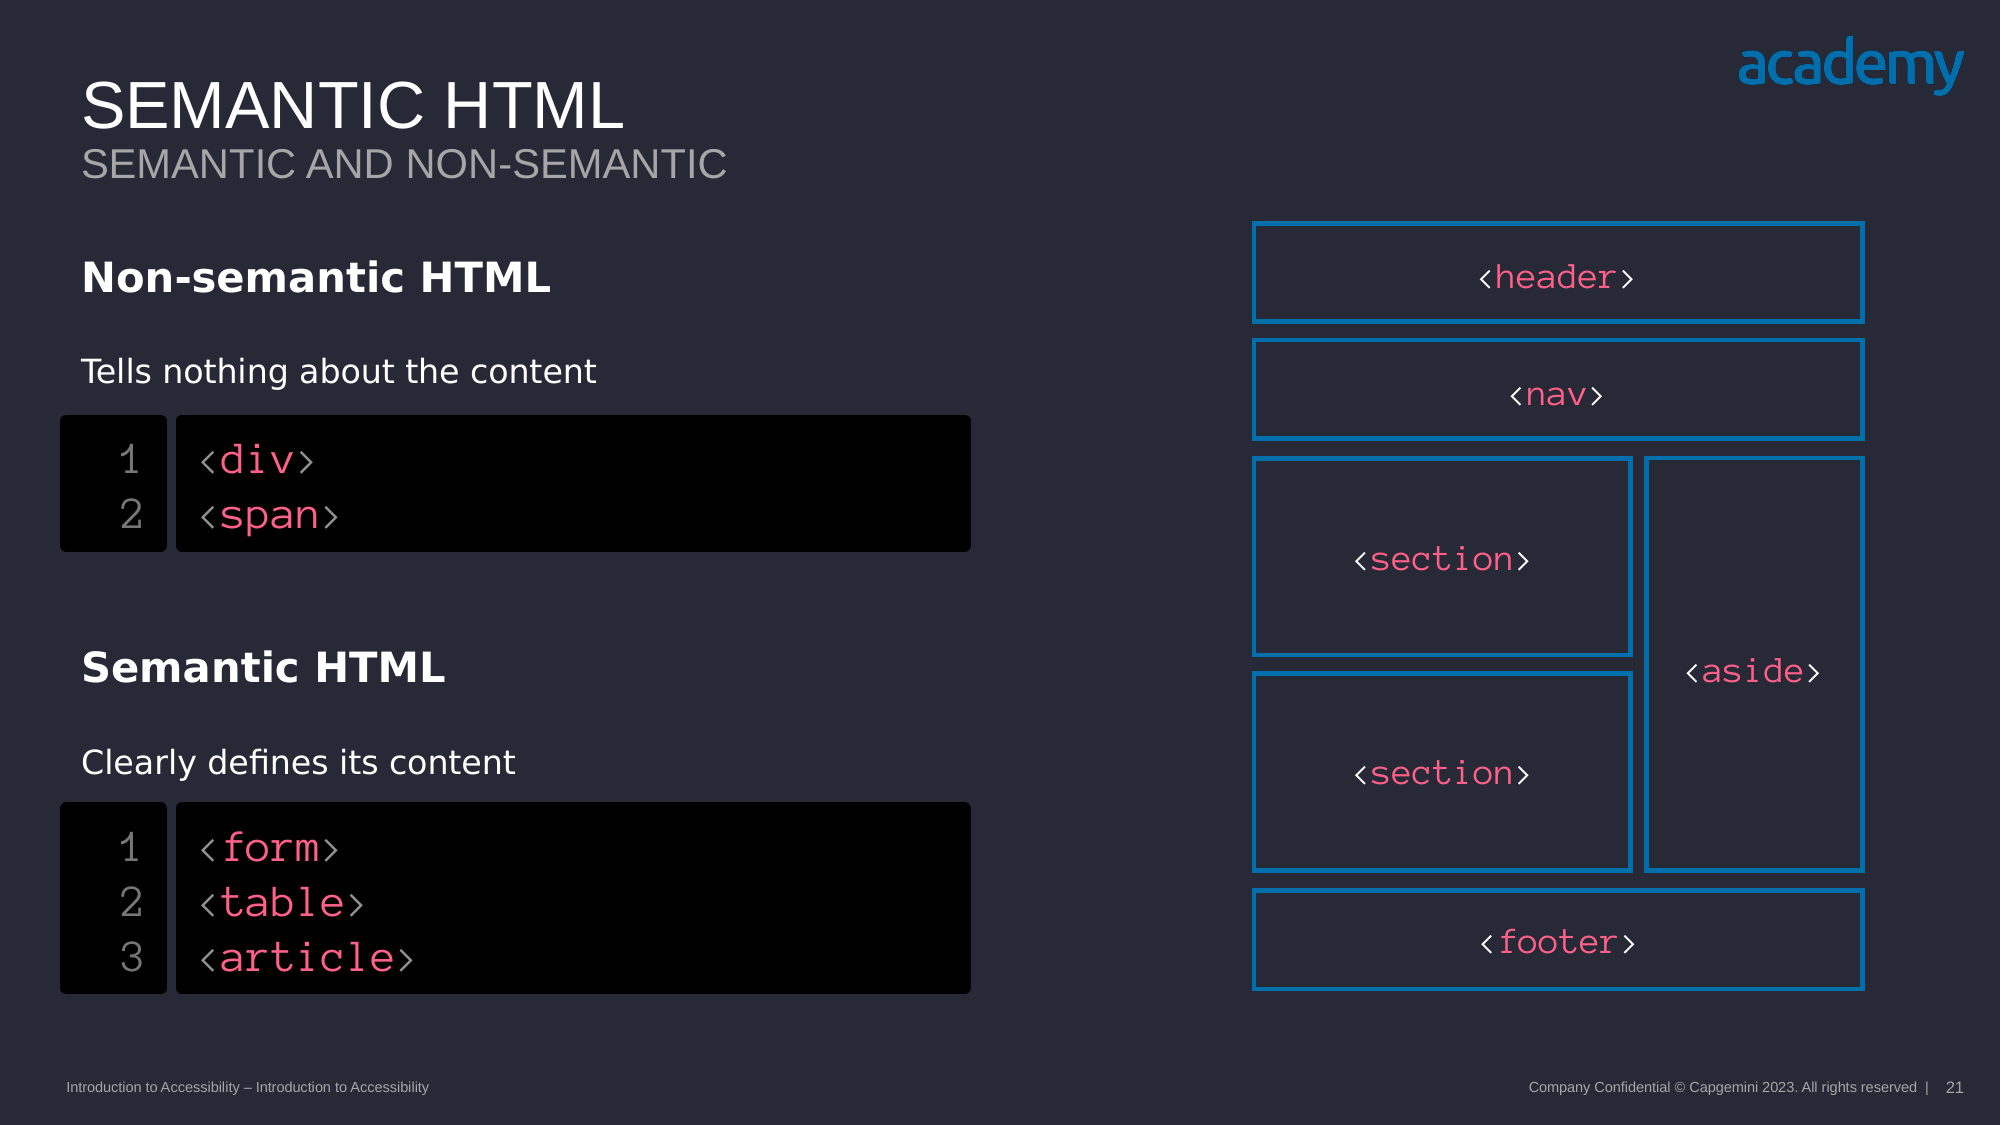

Semantic HTML
Semantic and non-semantic

Non-semantic HTML
Tells nothing about the content

Semantic HTML
Clearly defines its content

<header>
<nav>
1
2
<div>
<span>
<section>
<aside>
<section>
1
2
3
<form>
<table>
<article>
<footer>